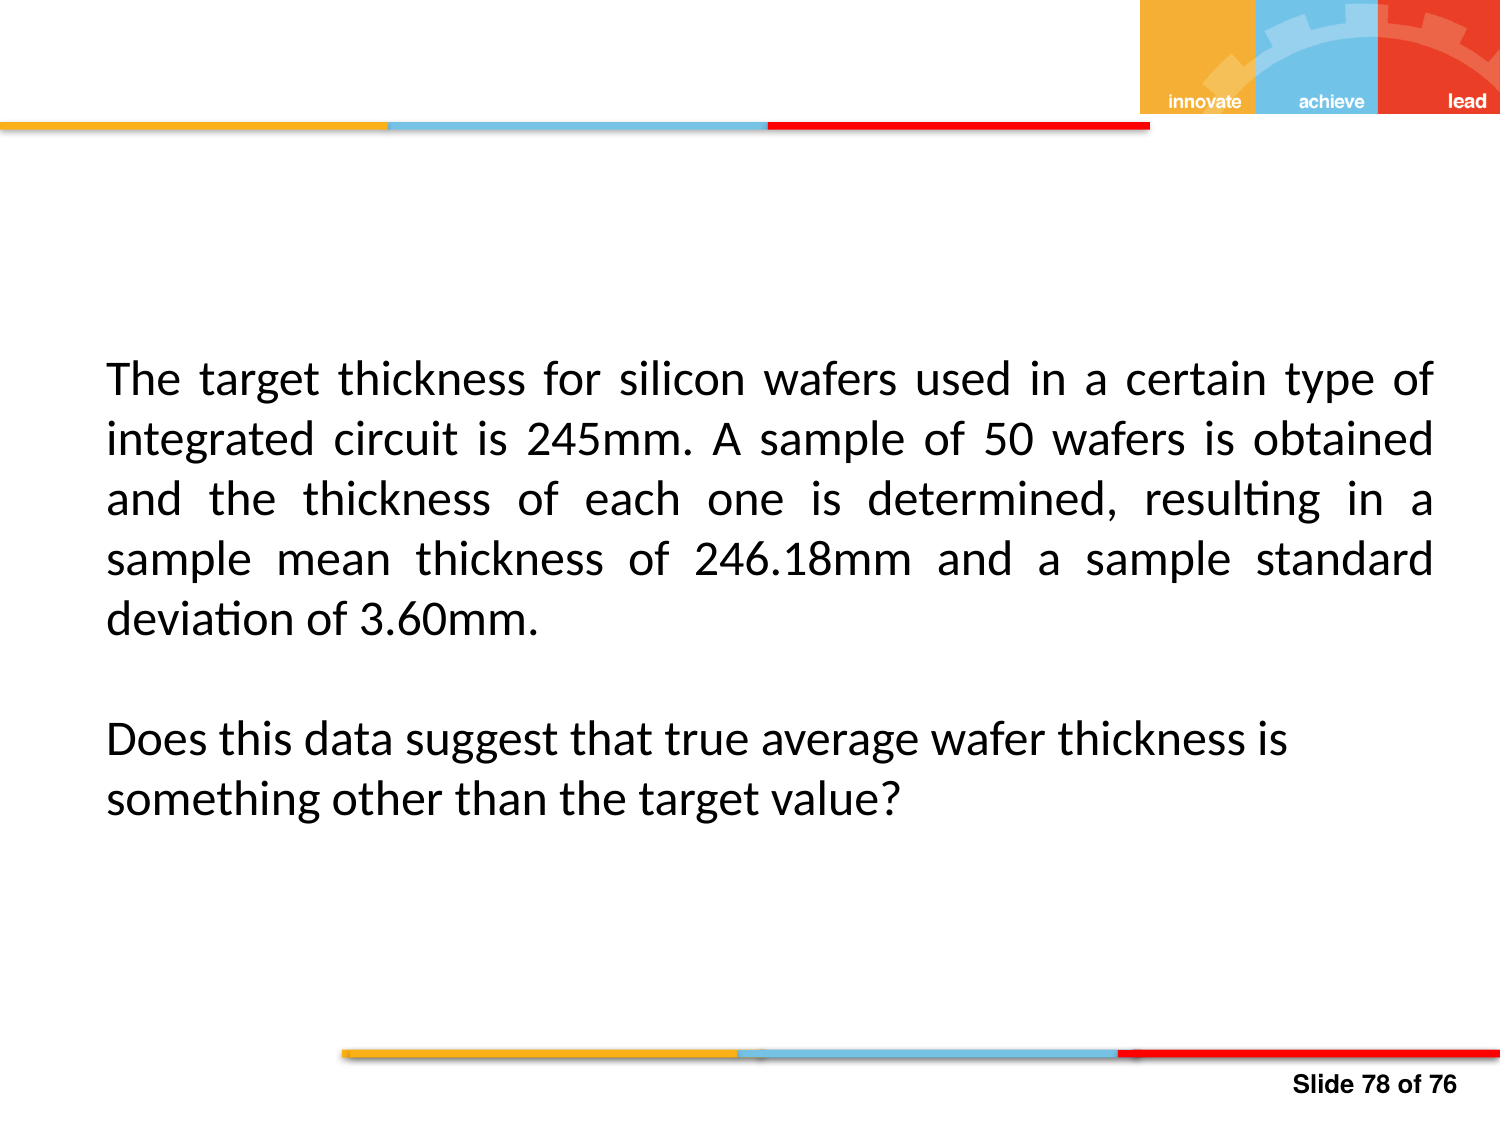

The target thickness for silicon wafers used in a certain type of integrated circuit is 245mm. A sample of 50 wafers is obtained and the thickness of each one is determined, resulting in a sample mean thickness of 246.18mm and a sample standard deviation of 3.60mm.

Does this data suggest that true average wafer thickness is
something other than the target value?